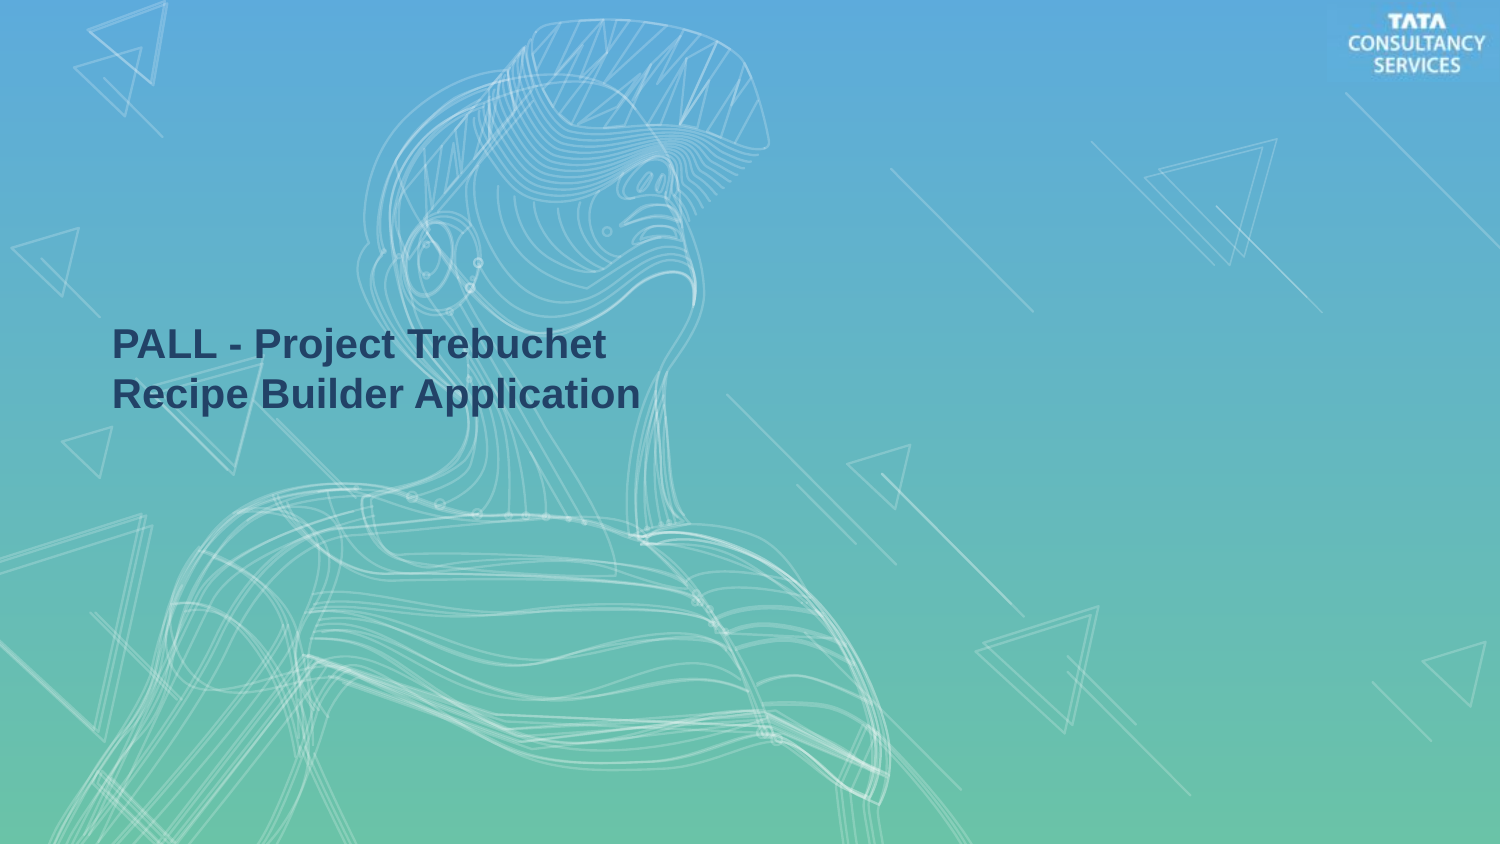

PALL - Project Trebuchet
Recipe Builder Application